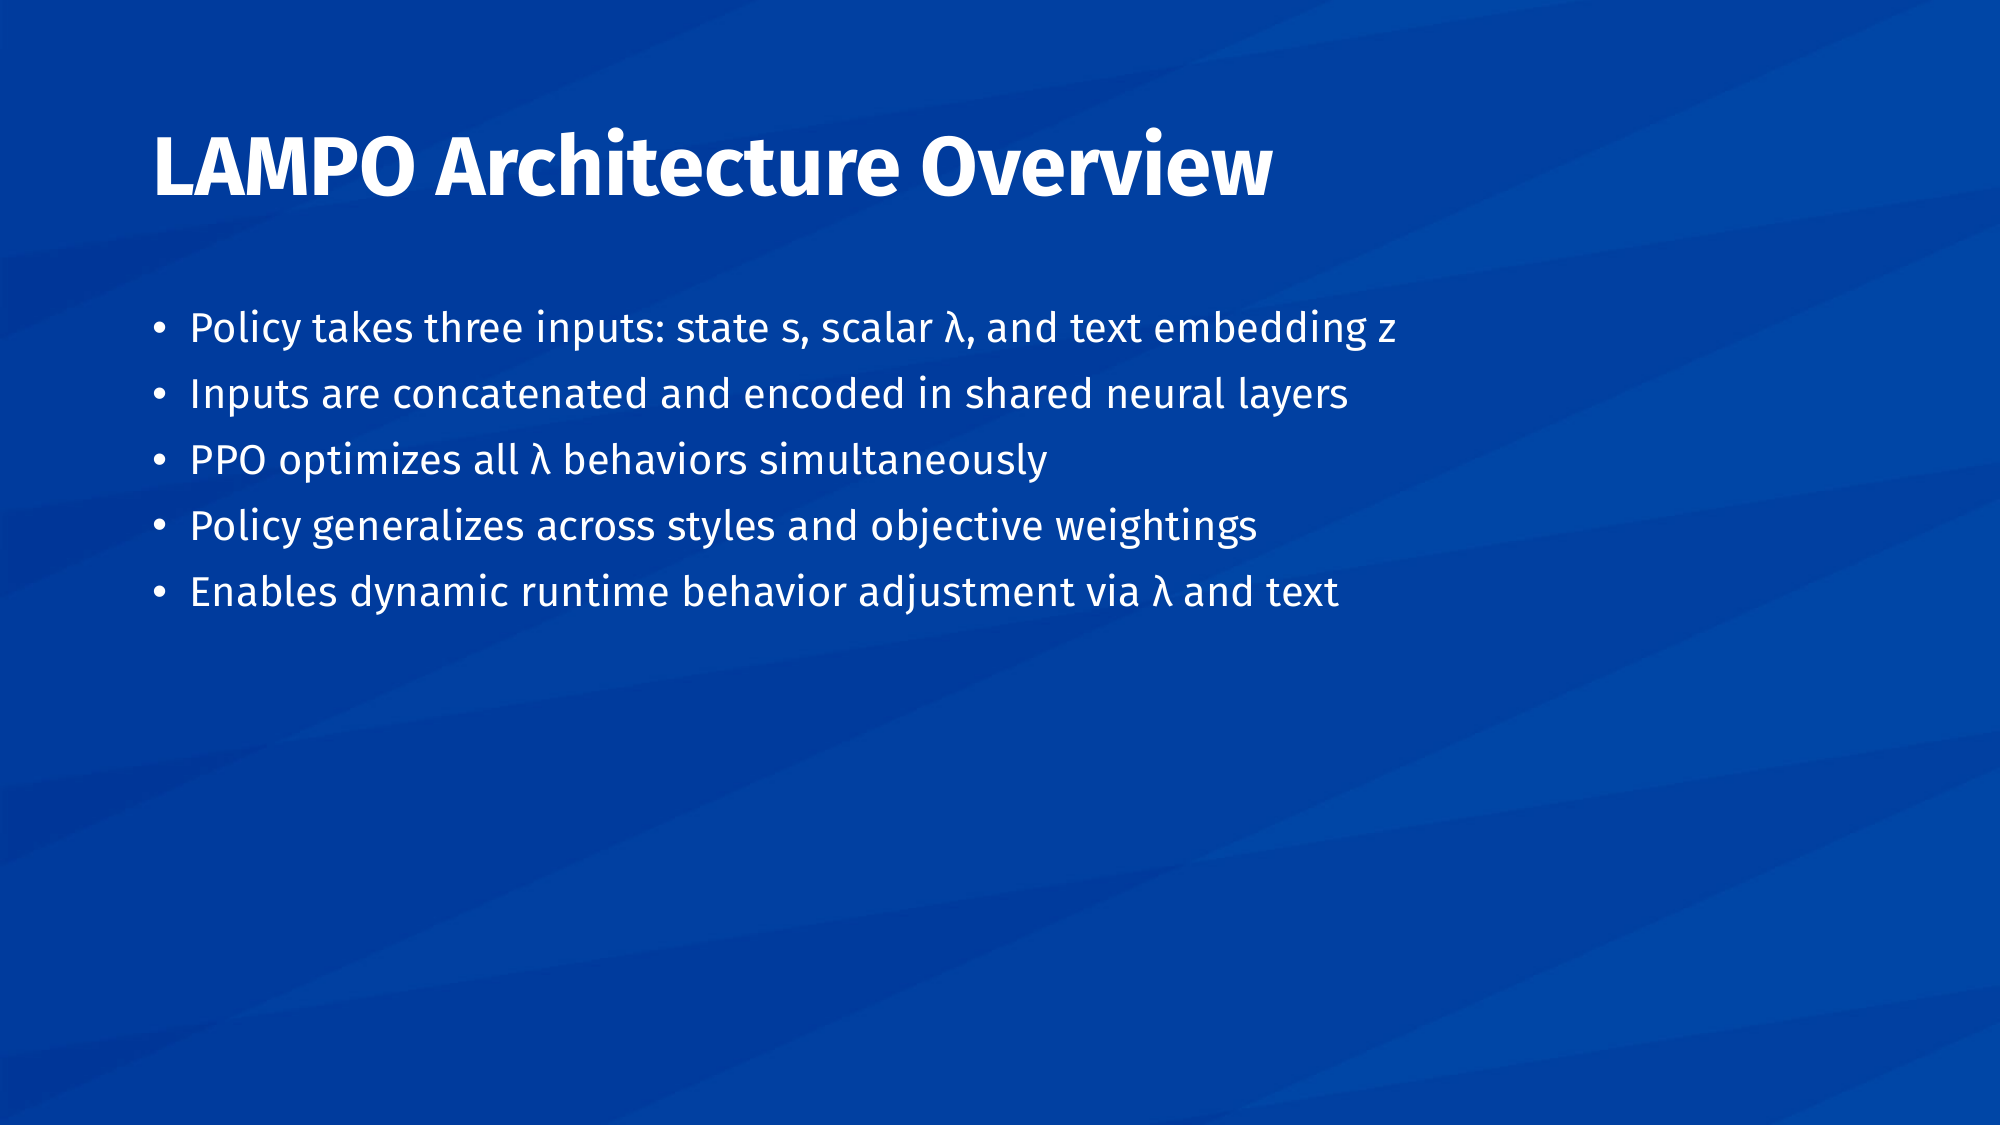

# LAMPO Architecture Overview
Policy takes three inputs: state s, scalar λ, and text embedding z
Inputs are concatenated and encoded in shared neural layers
PPO optimizes all λ behaviors simultaneously
Policy generalizes across styles and objective weightings
Enables dynamic runtime behavior adjustment via λ and text